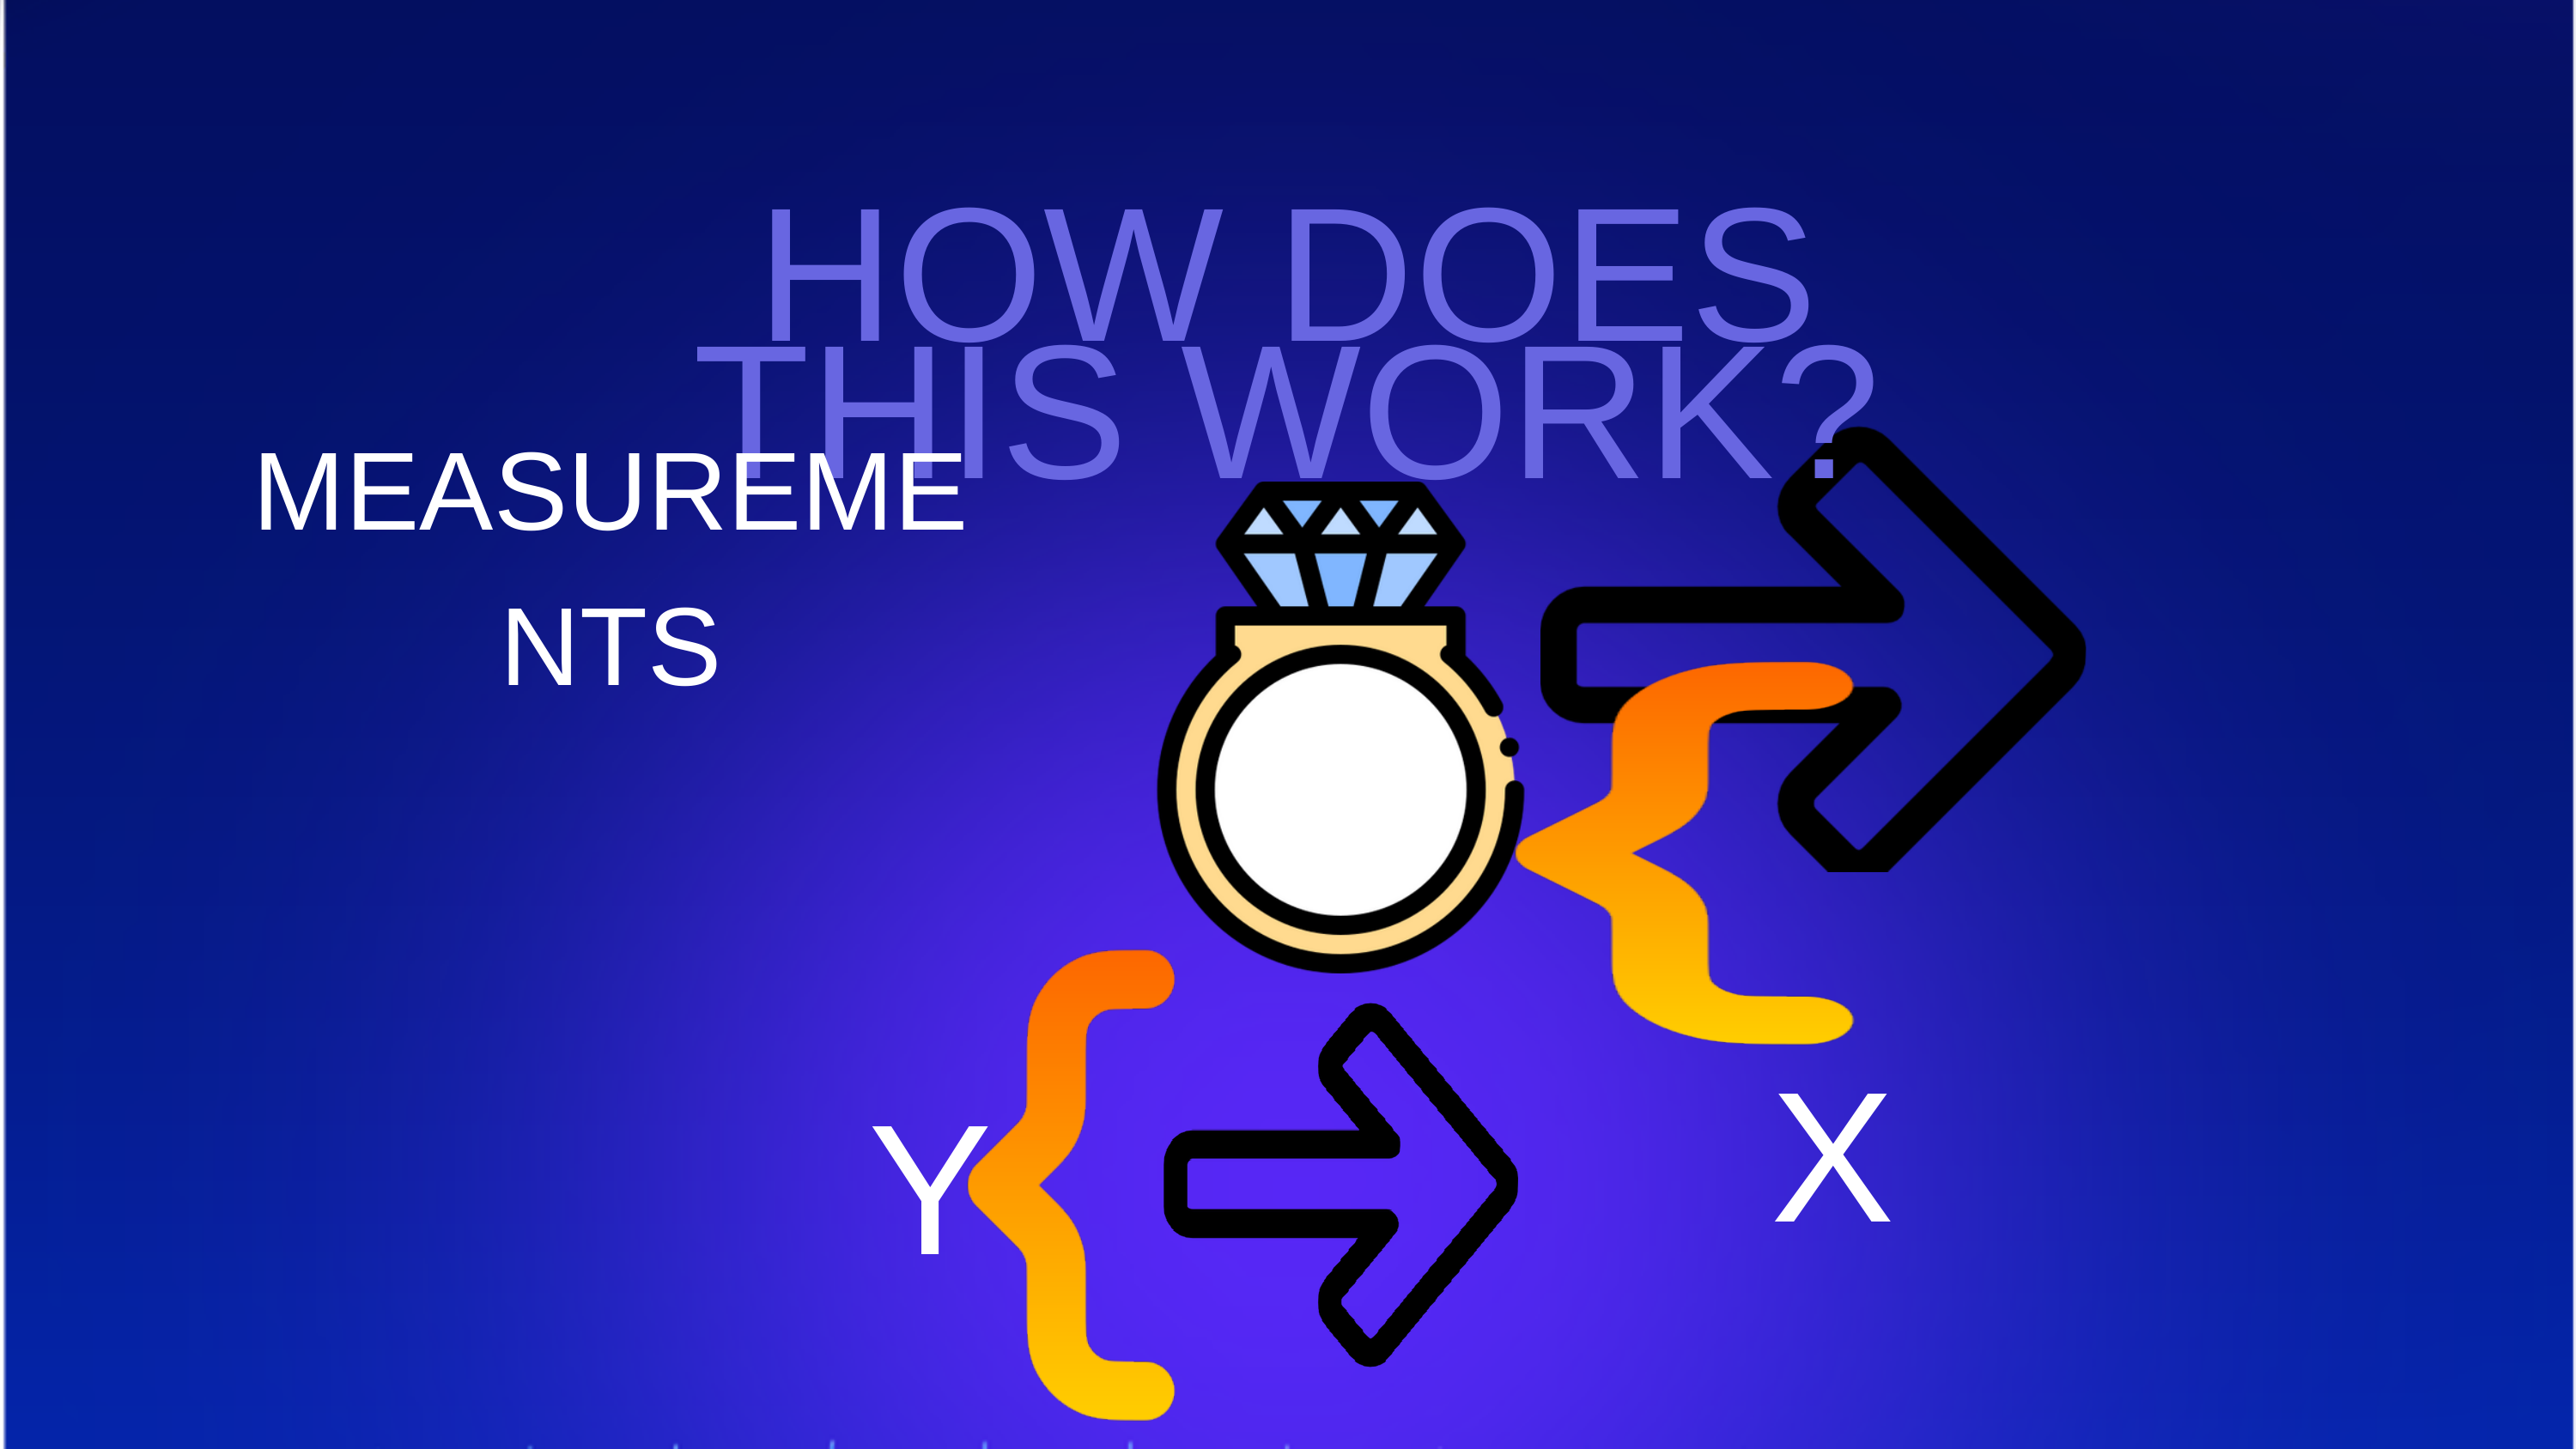

HOW DOES THIS WORK?
MEASUREMENTS

X

Y